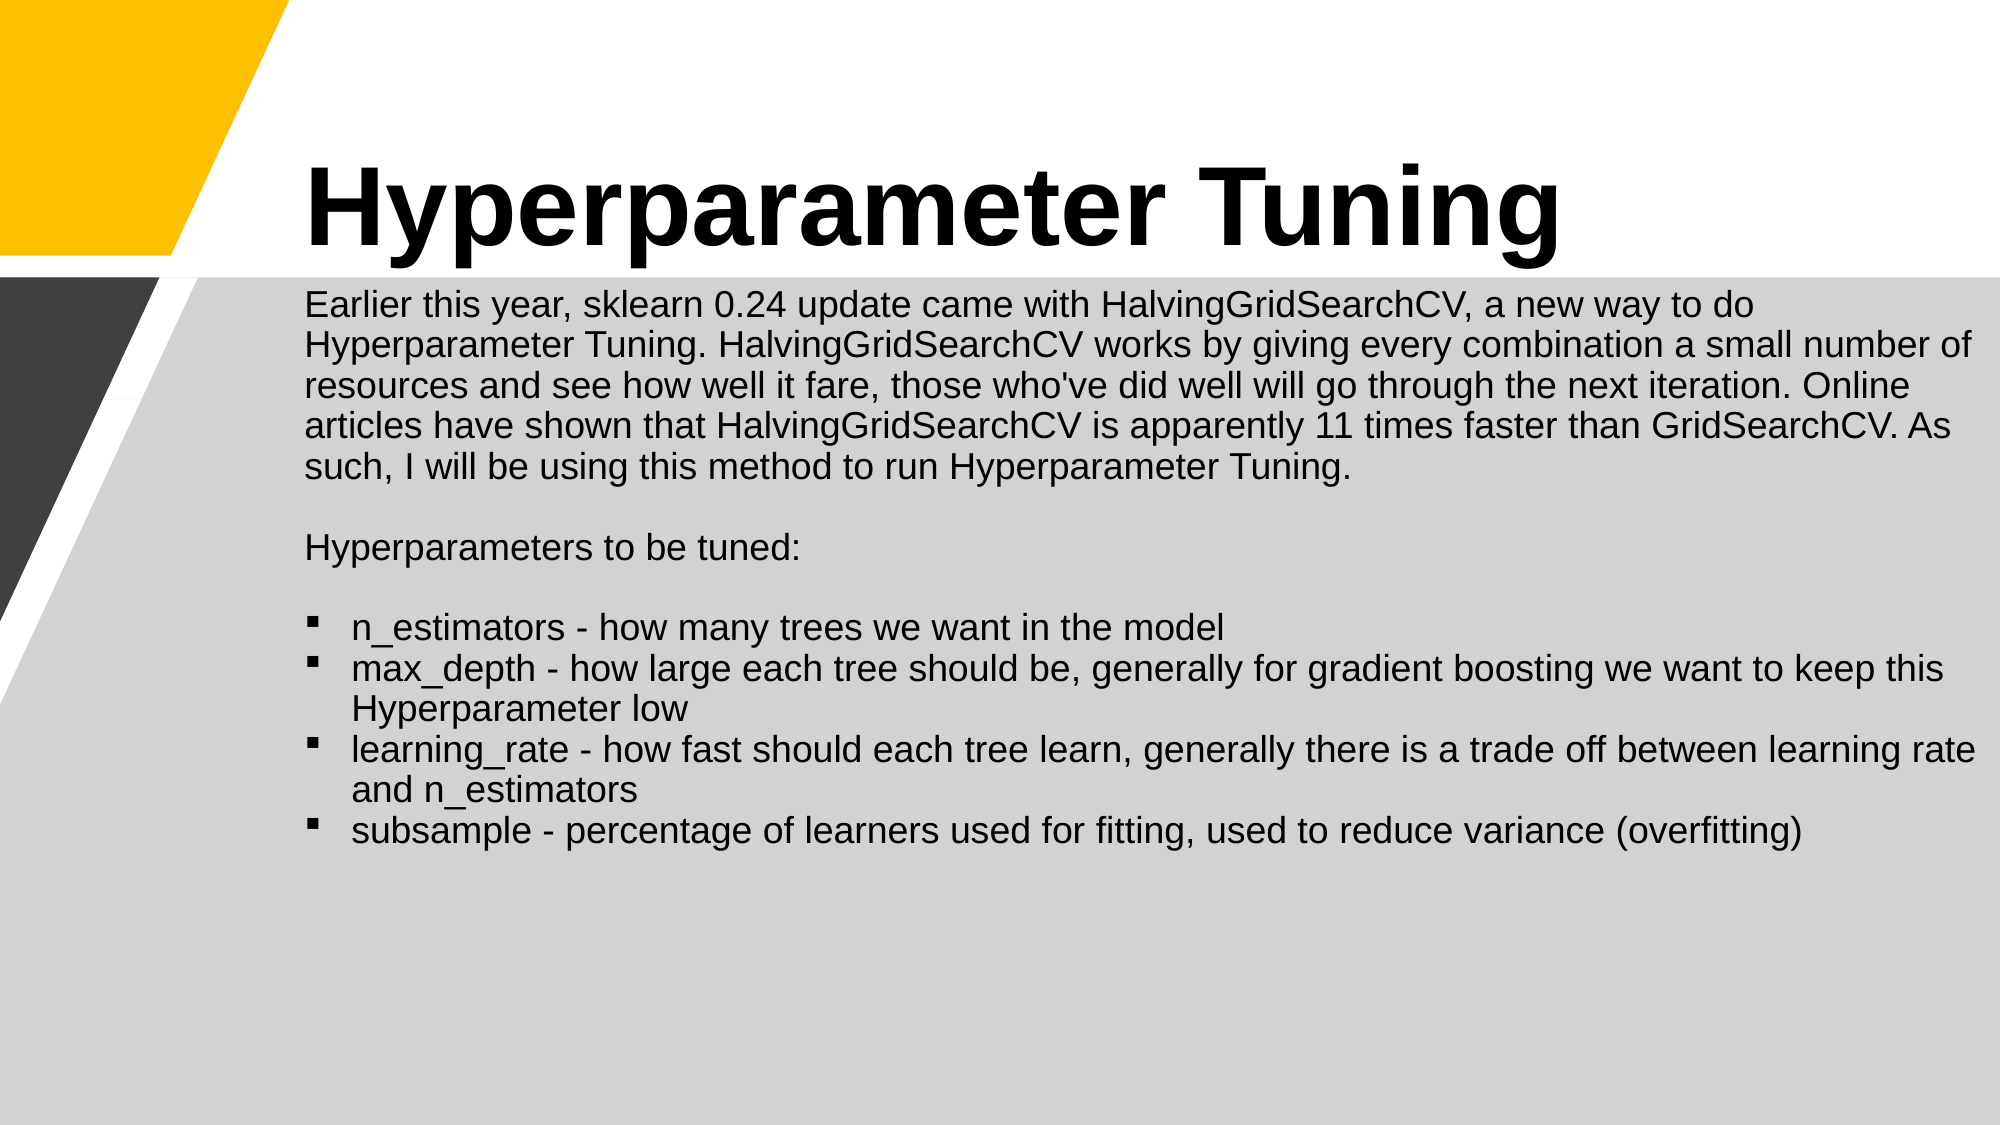

# Hyperparameter Tuning
Earlier this year, sklearn 0.24 update came with HalvingGridSearchCV, a new way to do Hyperparameter Tuning. HalvingGridSearchCV works by giving every combination a small number of resources and see how well it fare, those who've did well will go through the next iteration. Online articles have shown that HalvingGridSearchCV is apparently 11 times faster than GridSearchCV. As such, I will be using this method to run Hyperparameter Tuning.

Hyperparameters to be tuned:

n_estimators - how many trees we want in the model
max_depth - how large each tree should be, generally for gradient boosting we want to keep this Hyperparameter low
learning_rate - how fast should each tree learn, generally there is a trade off between learning rate and n_estimators
subsample - percentage of learners used for fitting, used to reduce variance (overfitting)